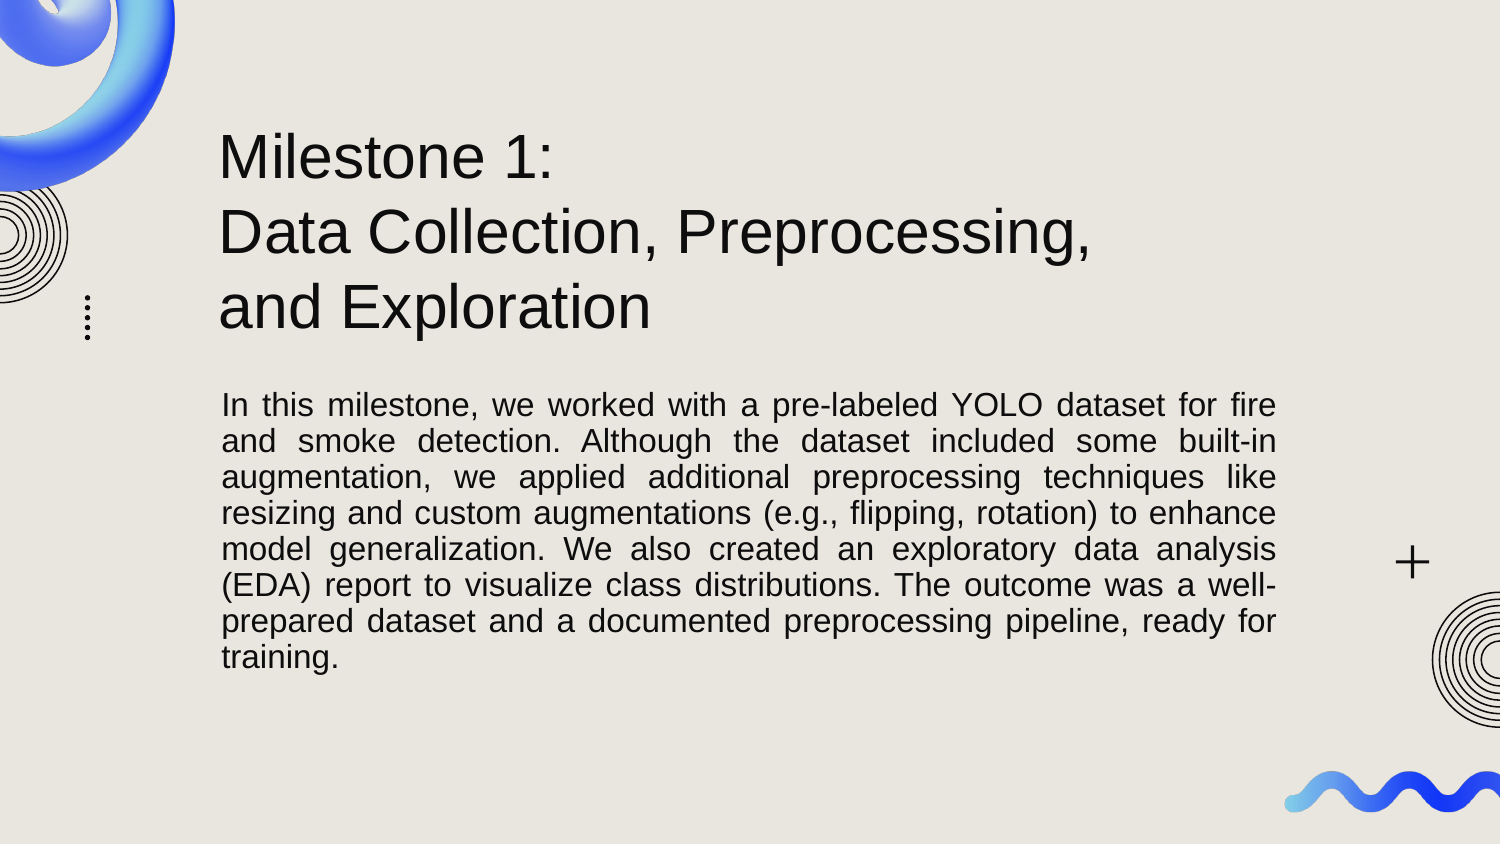

# Milestone 1: Data Collection, Preprocessing, and Exploration
In this milestone, we worked with a pre-labeled YOLO dataset for fire and smoke detection. Although the dataset included some built-in augmentation, we applied additional preprocessing techniques like resizing and custom augmentations (e.g., flipping, rotation) to enhance model generalization. We also created an exploratory data analysis (EDA) report to visualize class distributions. The outcome was a well-prepared dataset and a documented preprocessing pipeline, ready for training.